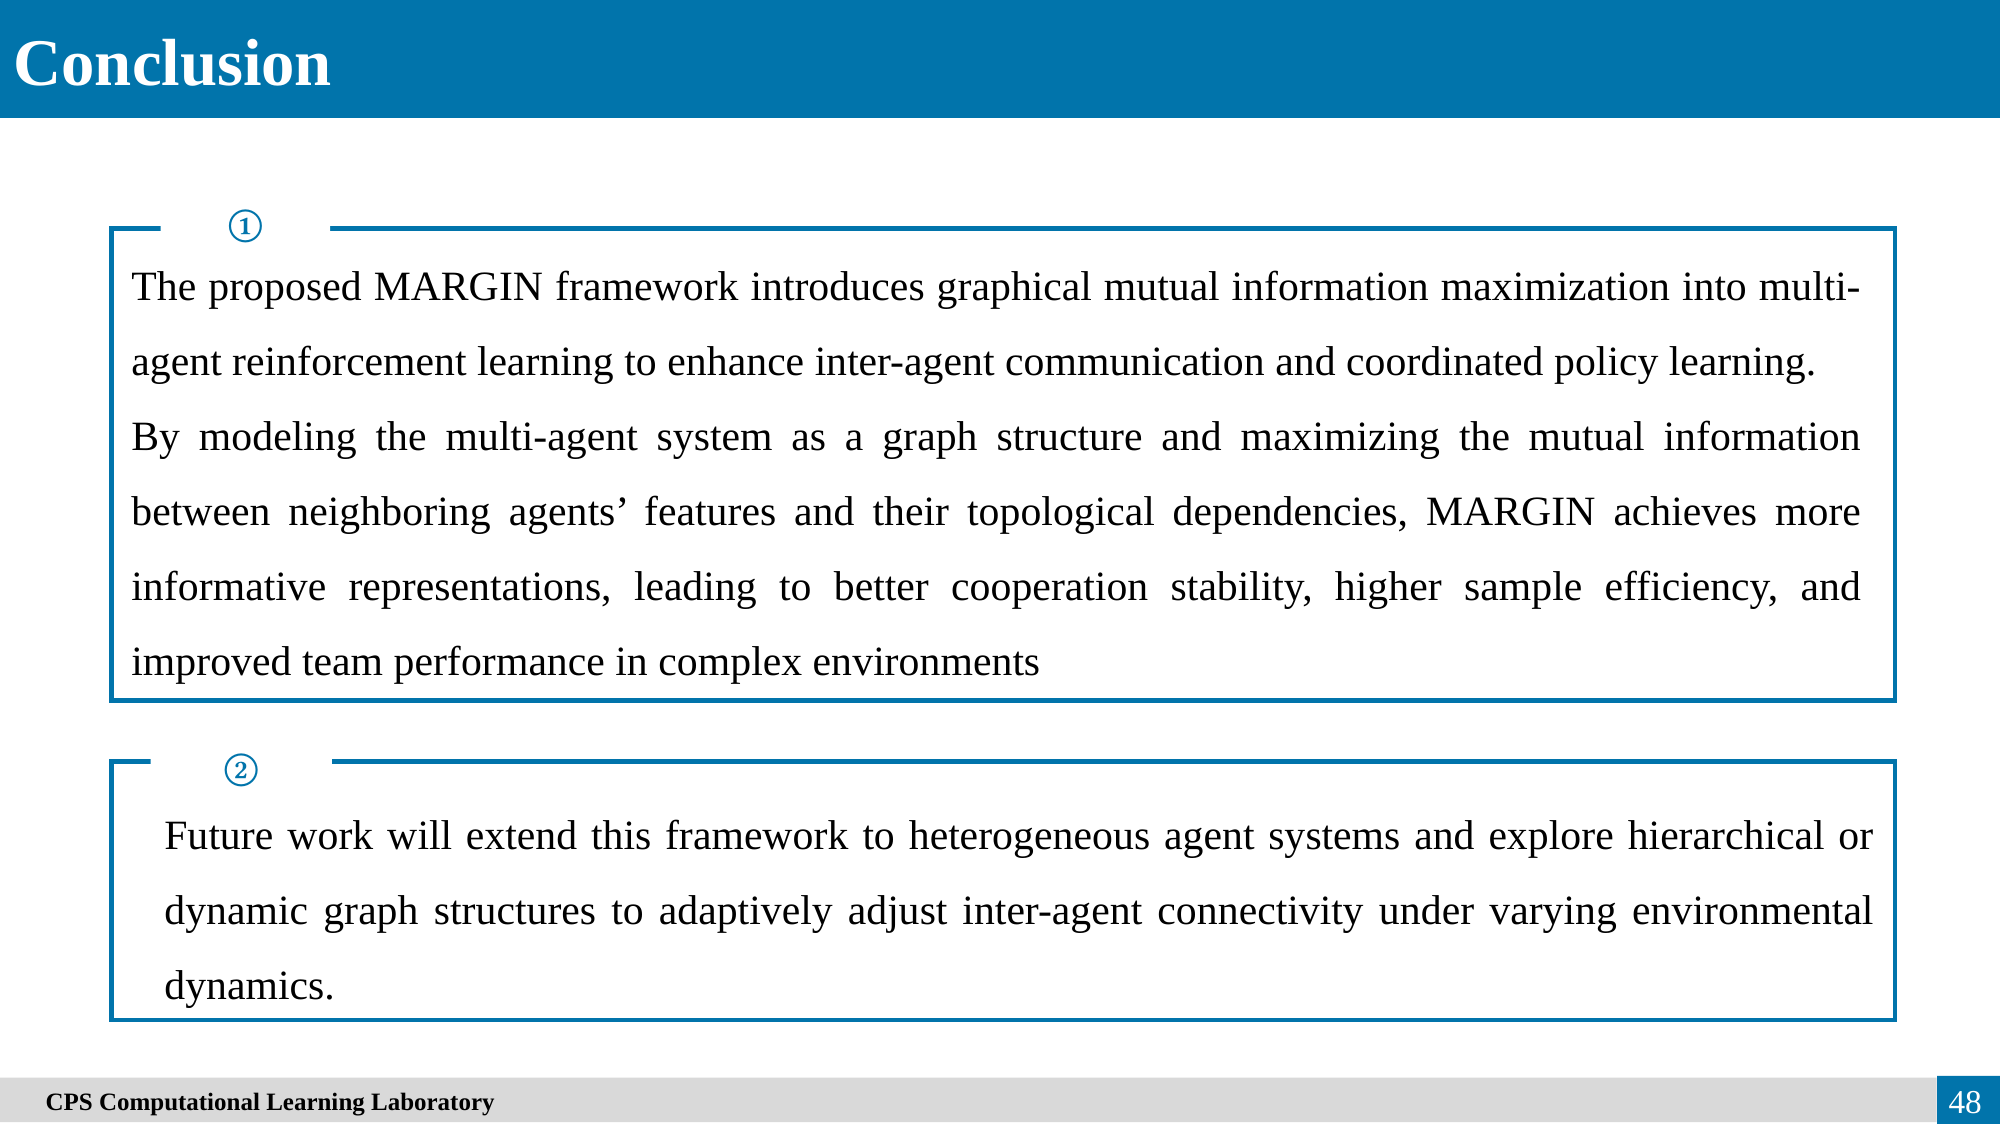

Conclusion
①
The proposed MARGIN framework introduces graphical mutual information maximization into multi-agent reinforcement learning to enhance inter-agent communication and coordinated policy learning.
By modeling the multi-agent system as a graph structure and maximizing the mutual information between neighboring agents’ features and their topological dependencies, MARGIN achieves more informative representations, leading to better cooperation stability, higher sample efficiency, and improved team performance in complex environments

②

Future work will extend this framework to heterogeneous agent systems and explore hierarchical or dynamic graph structures to adaptively adjust inter-agent connectivity under varying environmental dynamics.
48
　CPS Computational Learning Laboratory